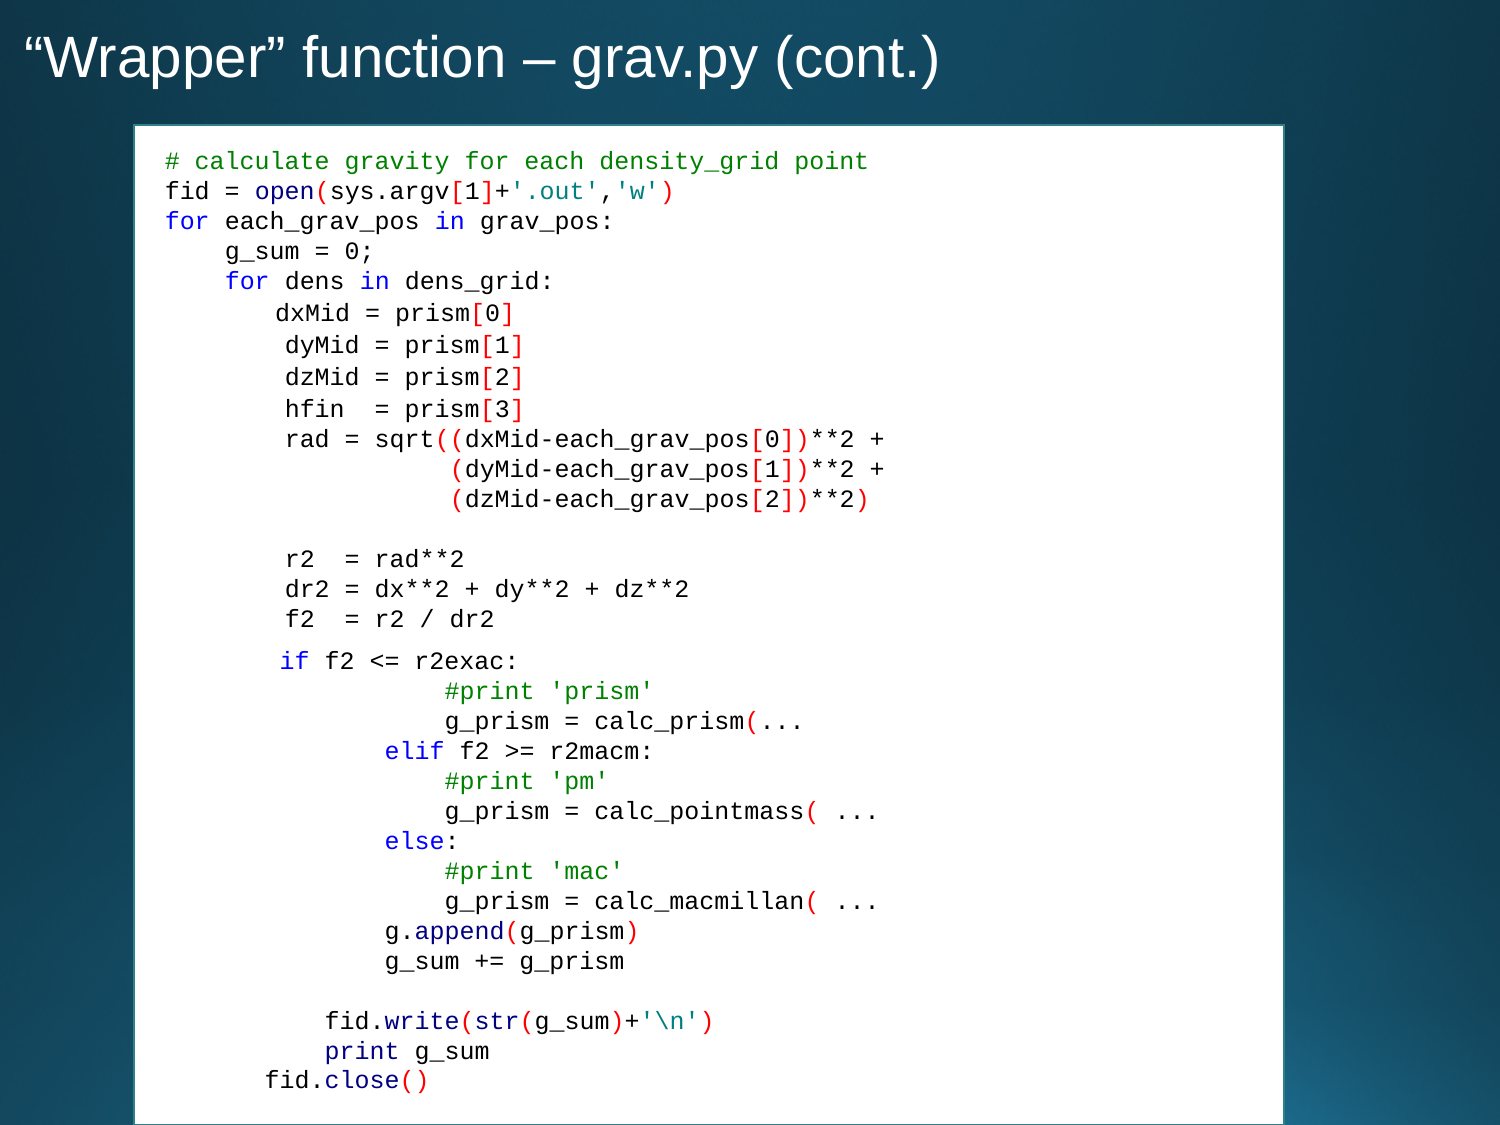

# “Wrapper” function – grav.py (cont.)

# calculate gravity for each density_grid point
fid = open(sys.argv[1]+'.out','w')
for each_grav_pos in grav_pos:
    g_sum = 0;
    for dens in dens_grid:
 	 dxMid = prism[0]
        dyMid = prism[1]
        dzMid = prism[2]
        hfin  = prism[3]
        rad = sqrt((dxMid-each_grav_pos[0])**2 +
                   (dyMid-each_grav_pos[1])**2 +
                   (dzMid-each_grav_pos[2])**2)

        r2  = rad**2
        dr2 = dx**2 + dy**2 + dz**2
        f2  = r2 / dr2

 if f2 <= r2exac:
            #print 'prism'
            g_prism = calc_prism(...
        elif f2 >= r2macm:
            #print 'pm'
            g_prism = calc_pointmass( ...
        else:
            #print 'mac'
            g_prism = calc_macmillan( ...
        g.append(g_prism)
        g_sum += g_prism

    fid.write(str(g_sum)+'\n')
    print g_sum
fid.close()